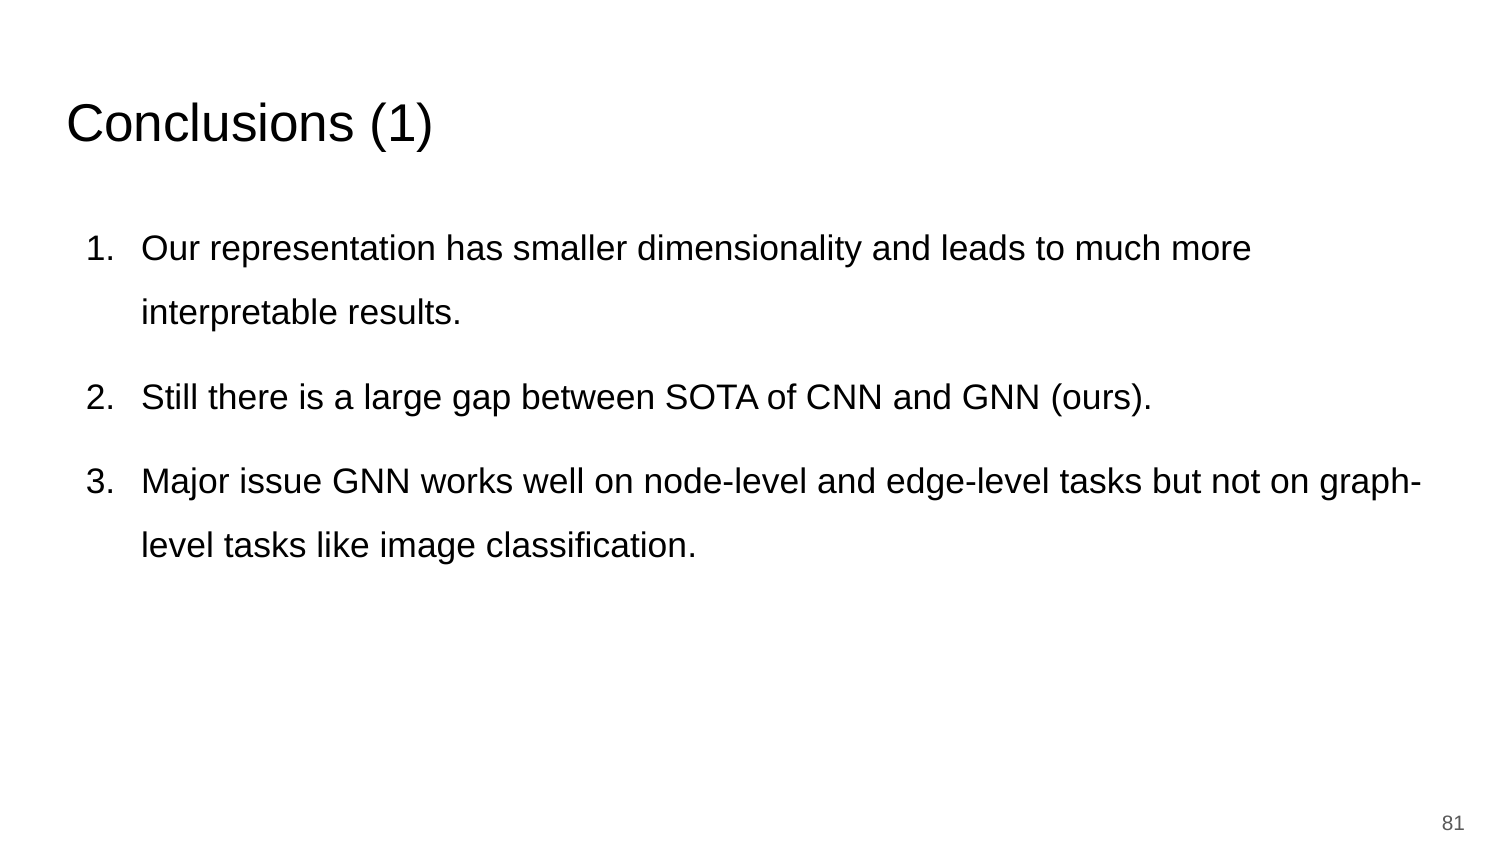

# Conclusions (1)
Our representation has smaller dimensionality and leads to much more interpretable results.
Still there is a large gap between SOTA of CNN and GNN (ours).
Major issue GNN works well on node-level and edge-level tasks but not on graph-level tasks like image classification.
81